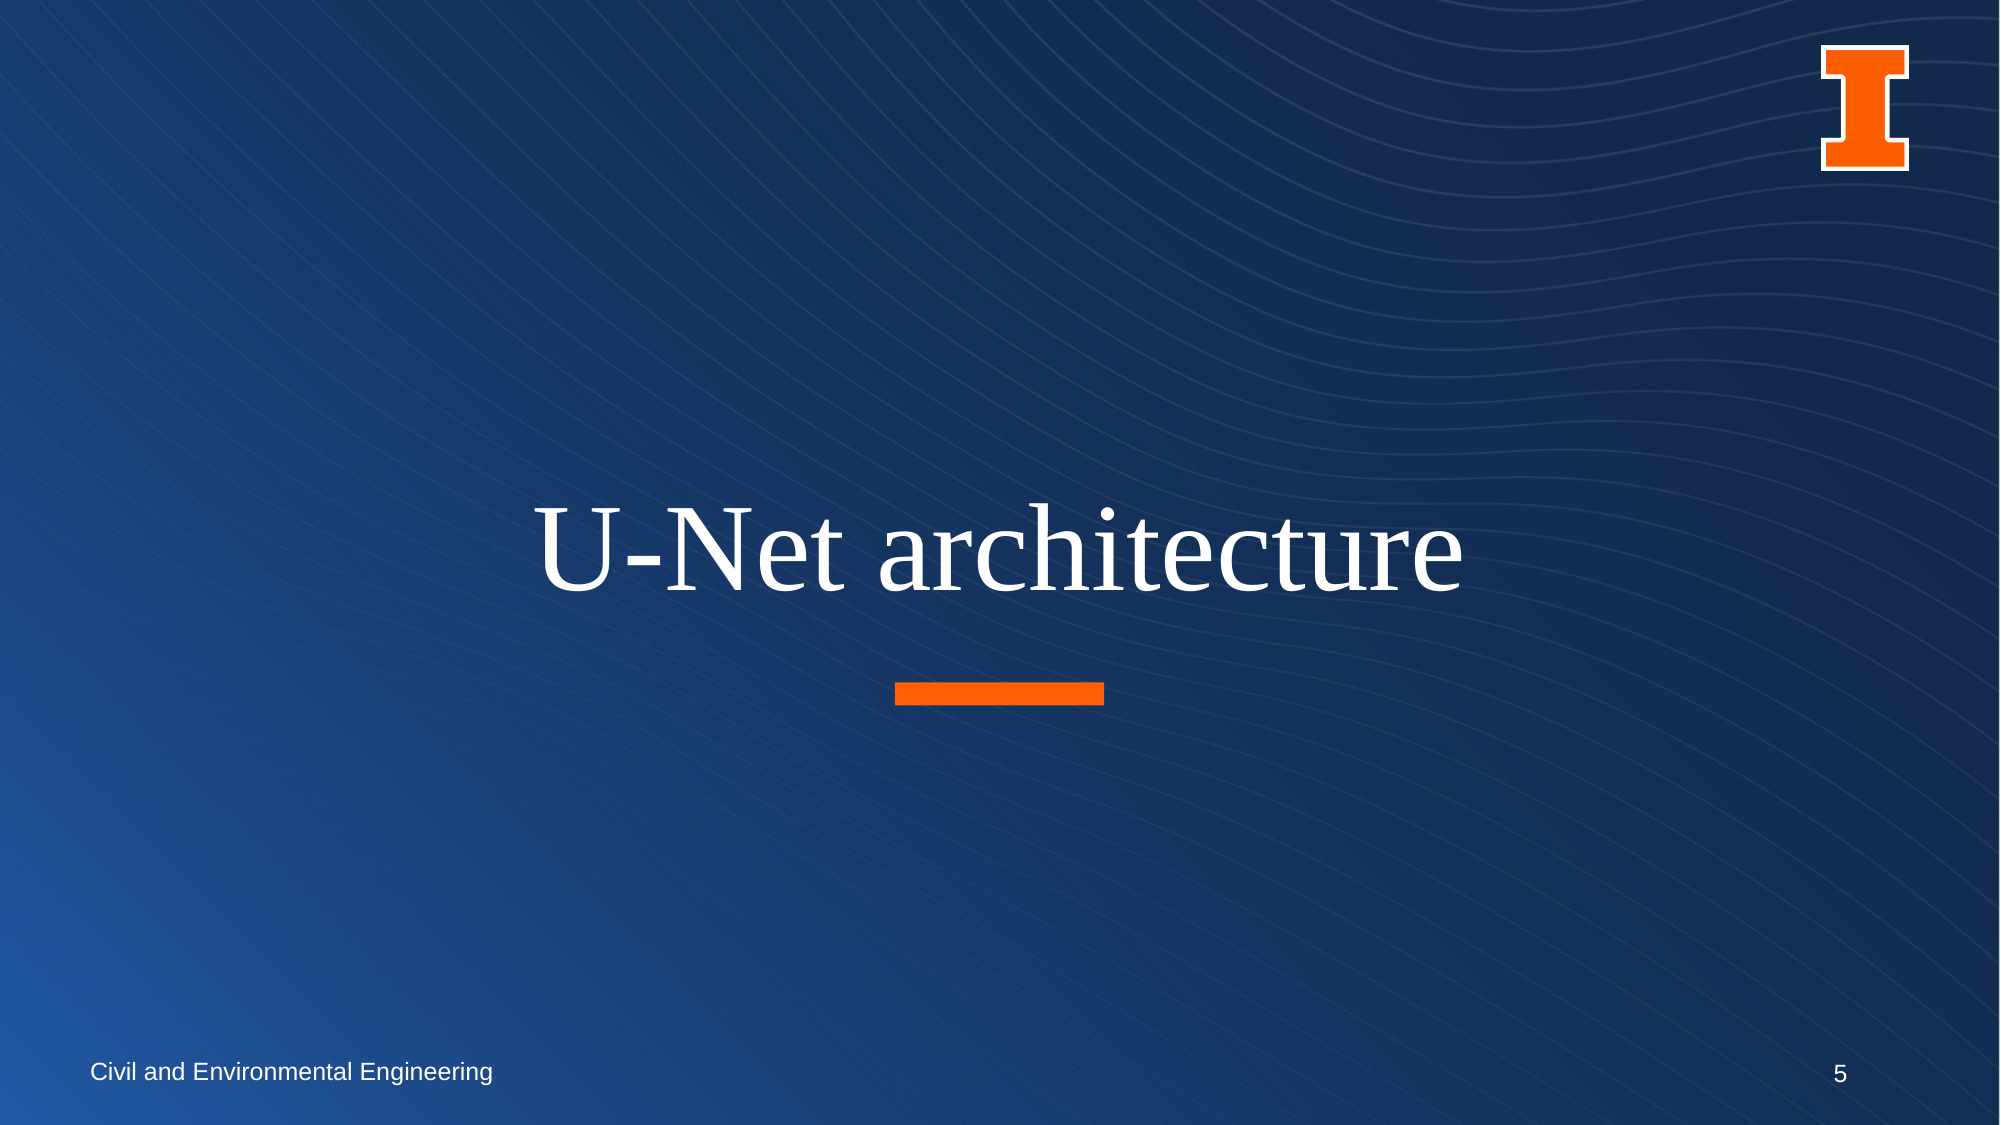

# U-Net architecture
Civil and Environmental Engineering
5